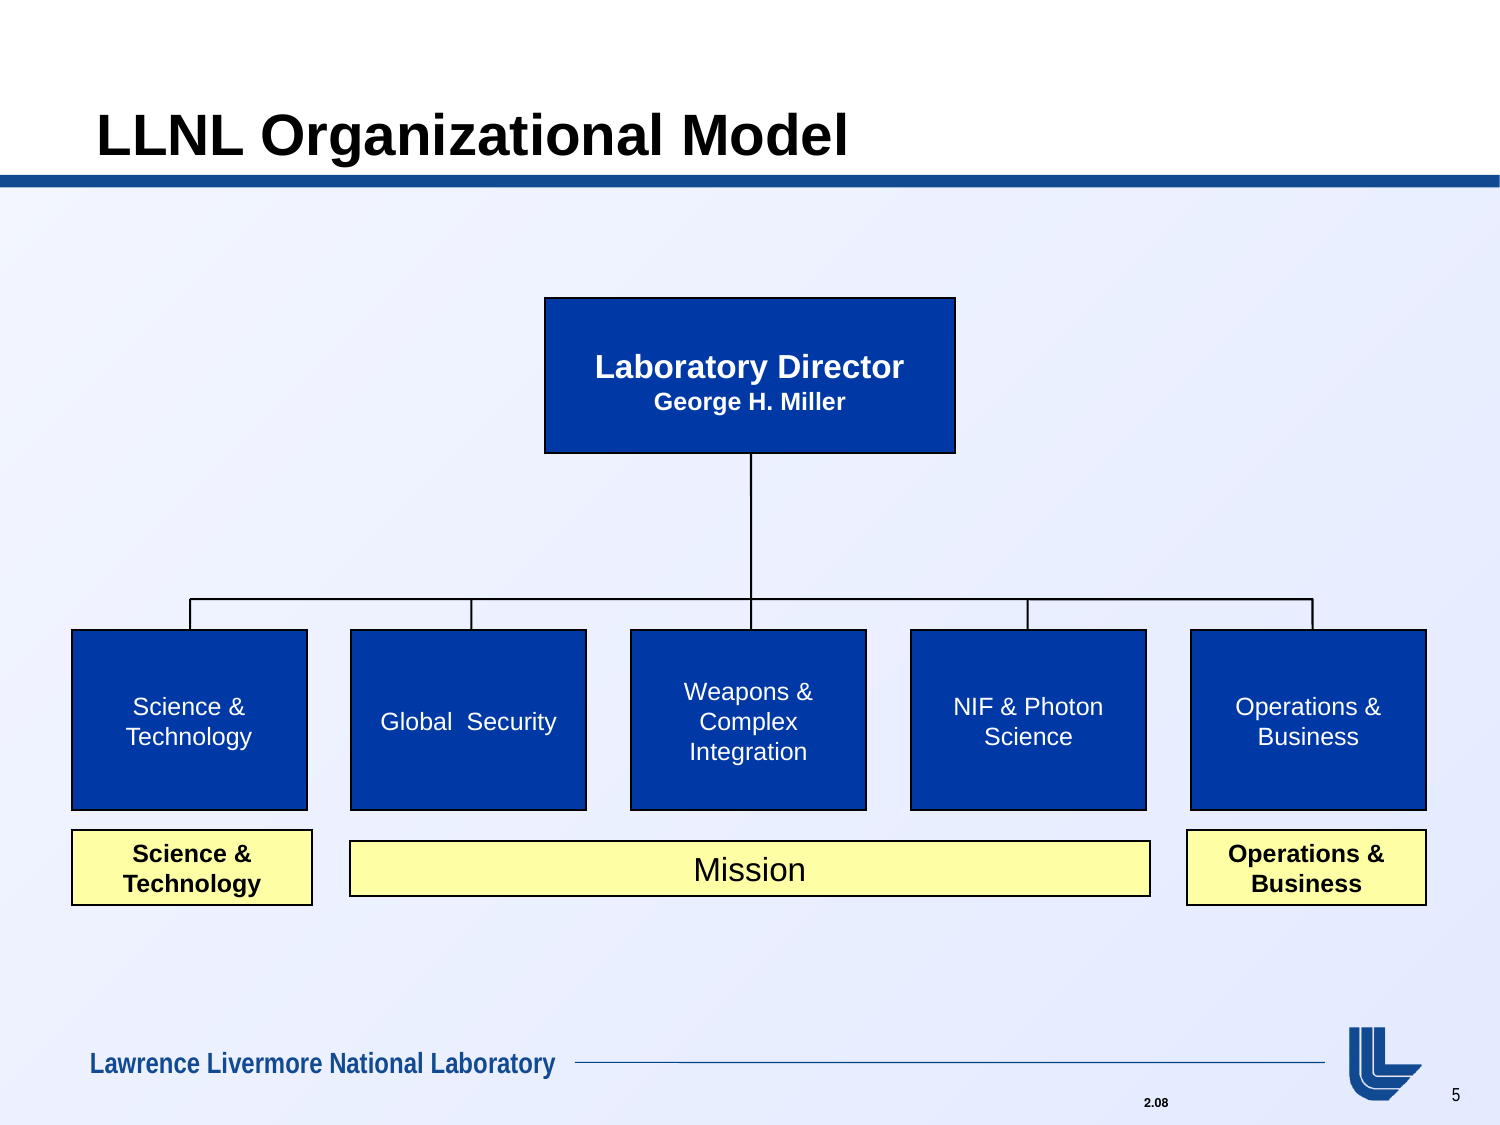

# LLNL Organizational Model

Laboratory Director
George H. Miller

Science & Technology
Global  Security
Weapons & Complex Integration
NIF & Photon Science
Operations & Business
Science & Technology
Operations & Business
Mission